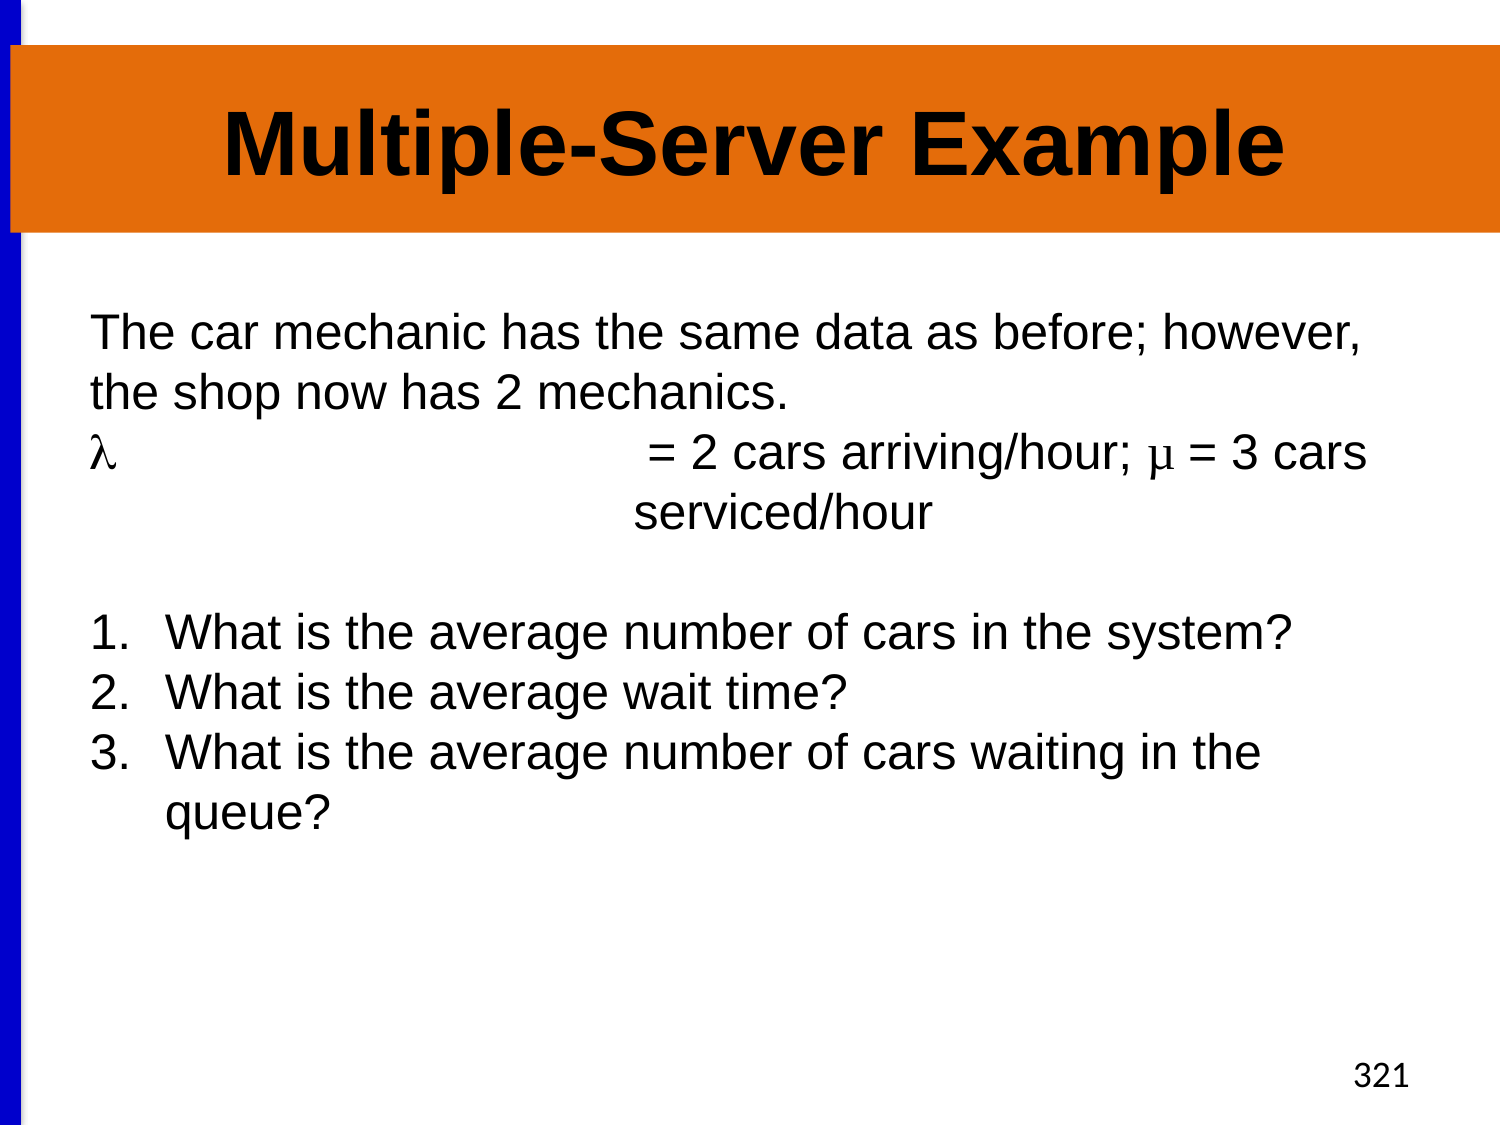

# Multiple-Server Example
The car mechanic has the same data as before; however, the shop now has 2 mechanics.
λ	 = 2 cars arriving/hour; µ = 3 cars serviced/hour

What is the average number of cars in the system?
What is the average wait time?
What is the average number of cars waiting in the queue?
321